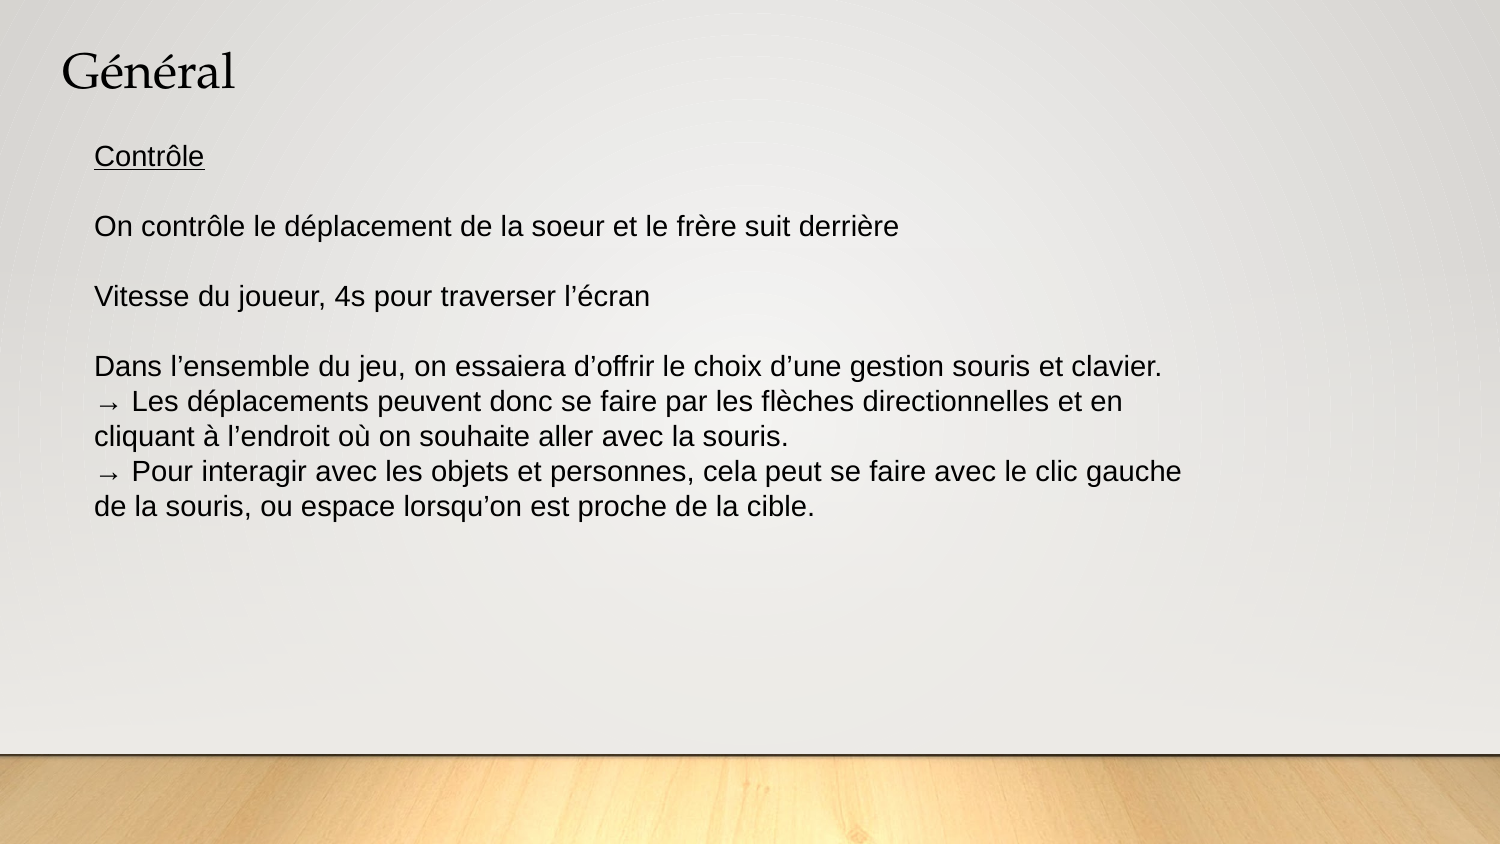

Général
Contrôle
On contrôle le déplacement de la soeur et le frère suit derrière
Vitesse du joueur, 4s pour traverser l’écran

Dans l’ensemble du jeu, on essaiera d’offrir le choix d’une gestion souris et clavier.
→ Les déplacements peuvent donc se faire par les flèches directionnelles et en cliquant à l’endroit où on souhaite aller avec la souris.
→ Pour interagir avec les objets et personnes, cela peut se faire avec le clic gauche de la souris, ou espace lorsqu’on est proche de la cible.